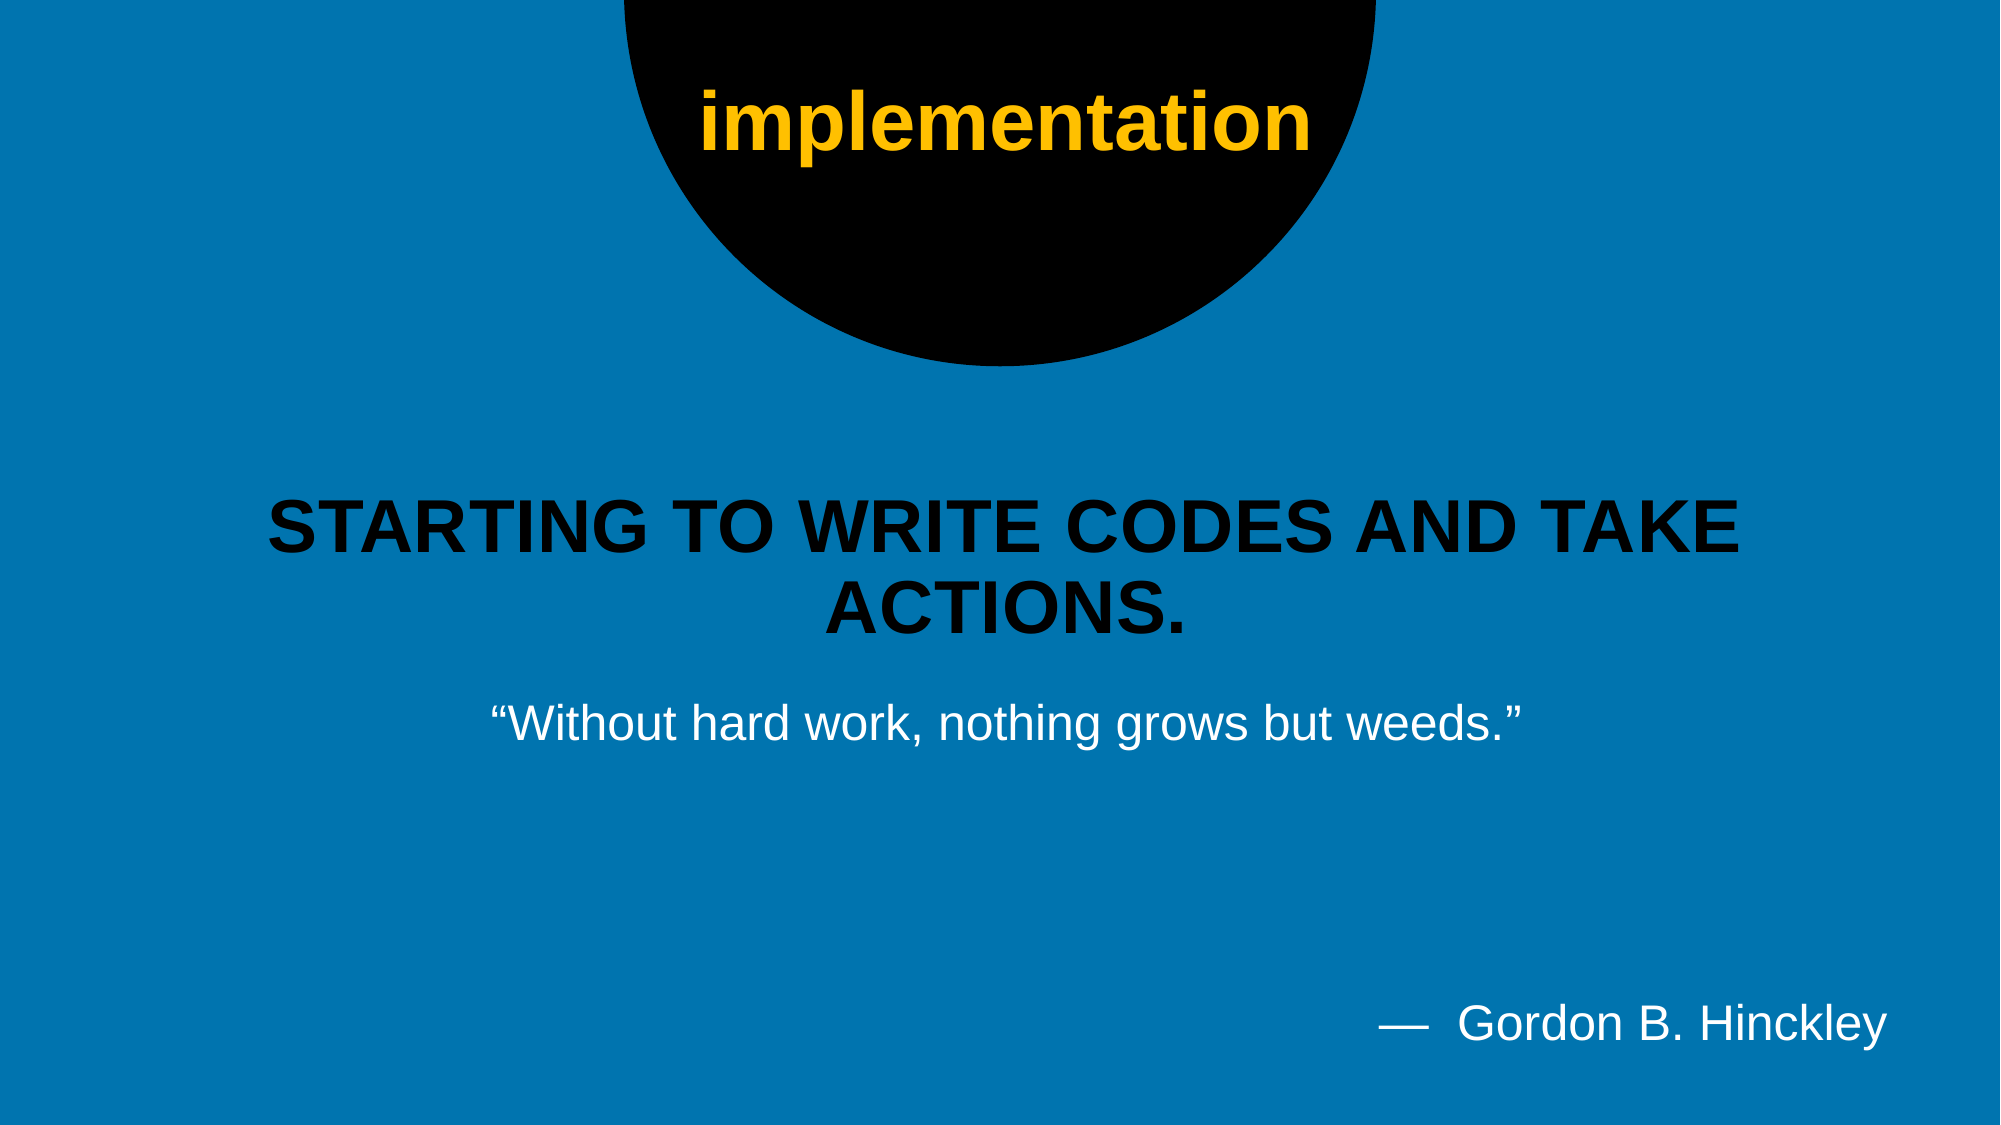

implementation
# STARTING TO WRITE CODES AND TAKE ACTIONS.
“Without hard work, nothing grows but weeds.”

—  Gordon B. Hinckley